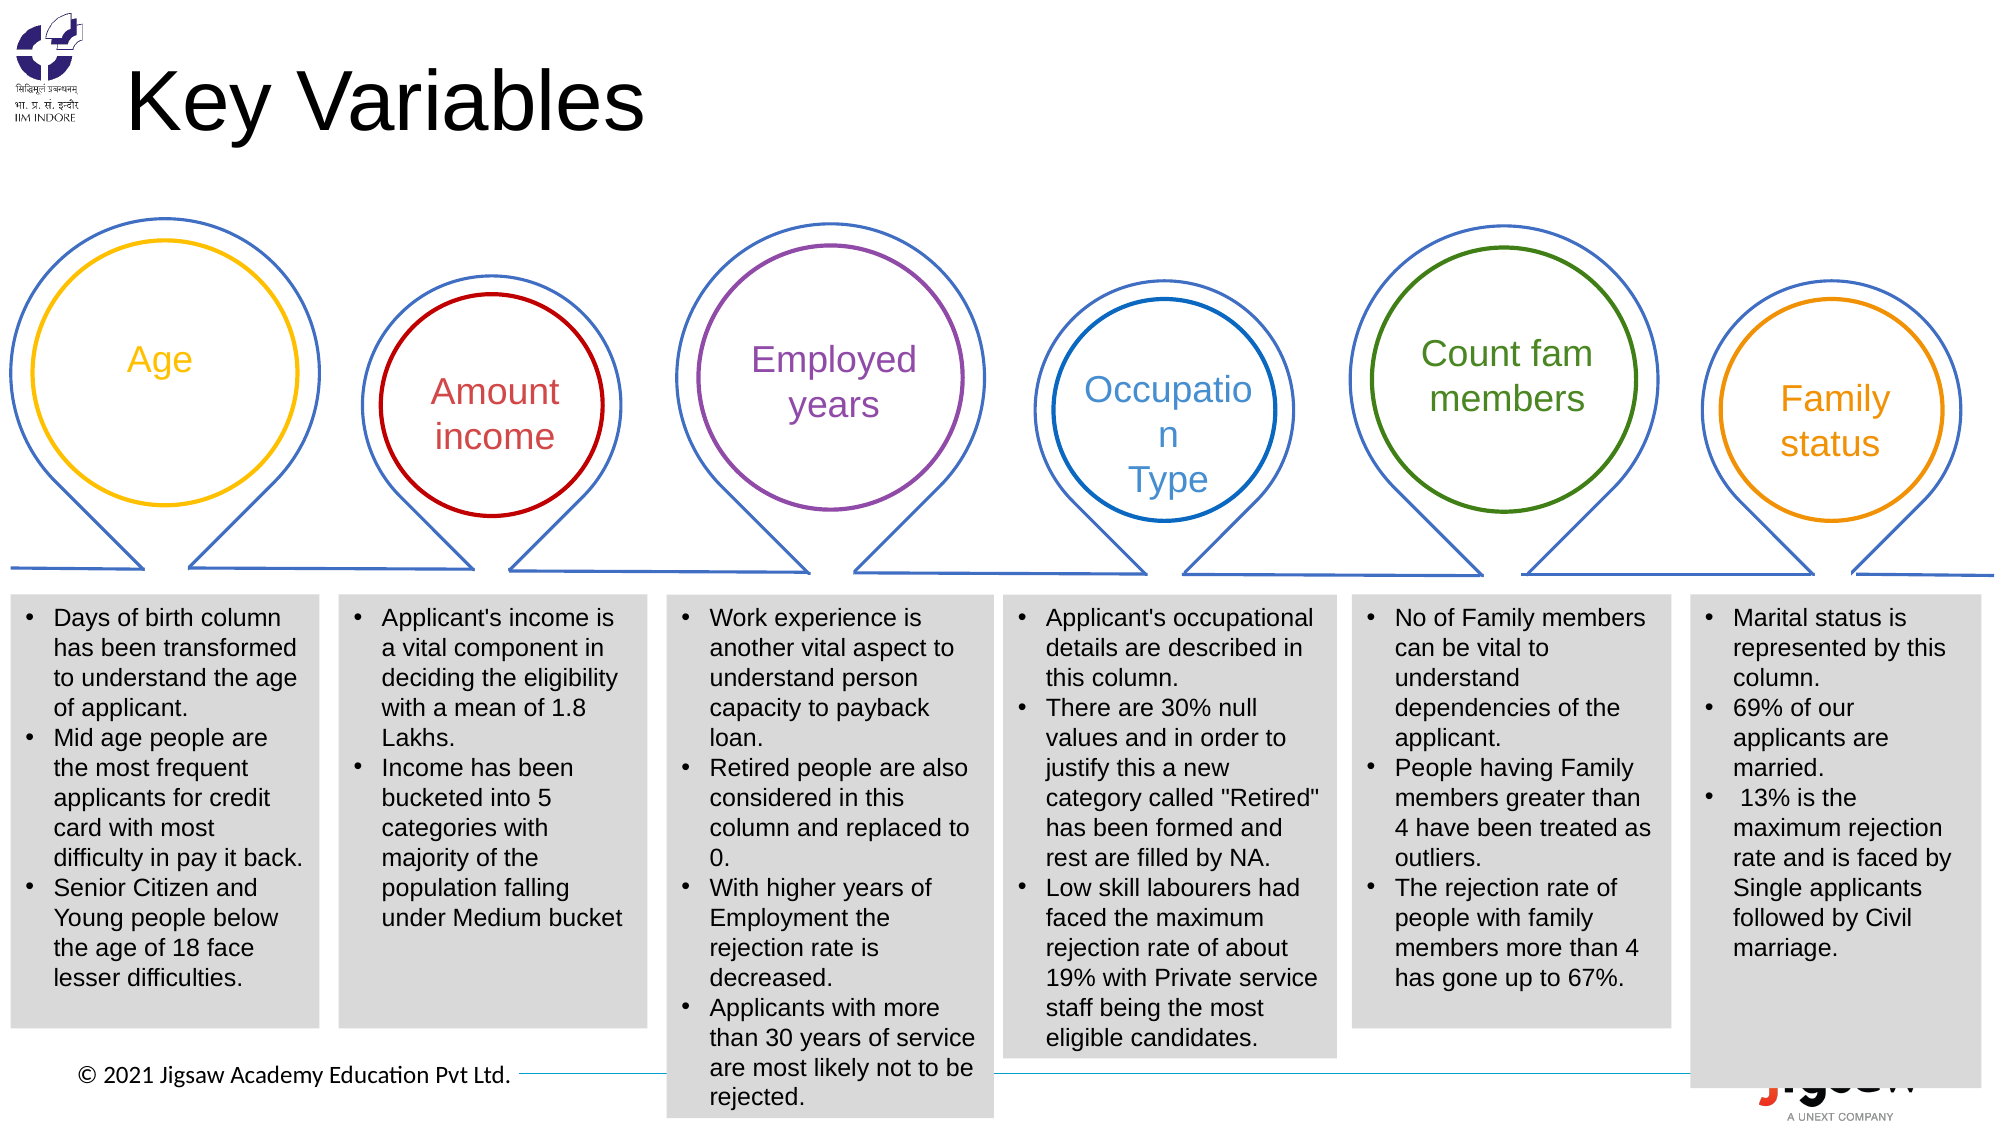

Key Variables

Count fam members
Age
Employed years
Occupation
Type
Amount income
Family status
Days of birth column has been transformed to understand the age of applicant.
Mid age people are the most frequent applicants for credit card with most difficulty in pay it back.
Senior Citizen and Young people below the age of 18 face lesser difficulties.

Applicant's income is a vital component in deciding the eligibility with a mean of 1.8 Lakhs.
Income has been bucketed into 5 categories with majority of the population falling under Medium bucket

Work experience is another vital aspect to understand person capacity to payback loan.
Retired people are also considered in this column and replaced to 0.
With higher years of Employment the rejection rate is decreased.
Applicants with more than 30 years of service are most likely not to be rejected.
Applicant's occupational details are described in this column.
There are 30% null values and in order to justify this a new category called "Retired" has been formed and rest are filled by NA.
Low skill labourers had faced the maximum rejection rate of about 19% with Private service staff being the most eligible candidates.
No of Family members can be vital to understand dependencies of the applicant.
People having Family members greater than 4 have been treated as outliers.
The rejection rate of people with family members more than 4 has gone up to 67%.

Marital status is represented by this column.
69% of our applicants are married.
 13% is the maximum rejection rate and is faced by Single applicants followed by Civil marriage.